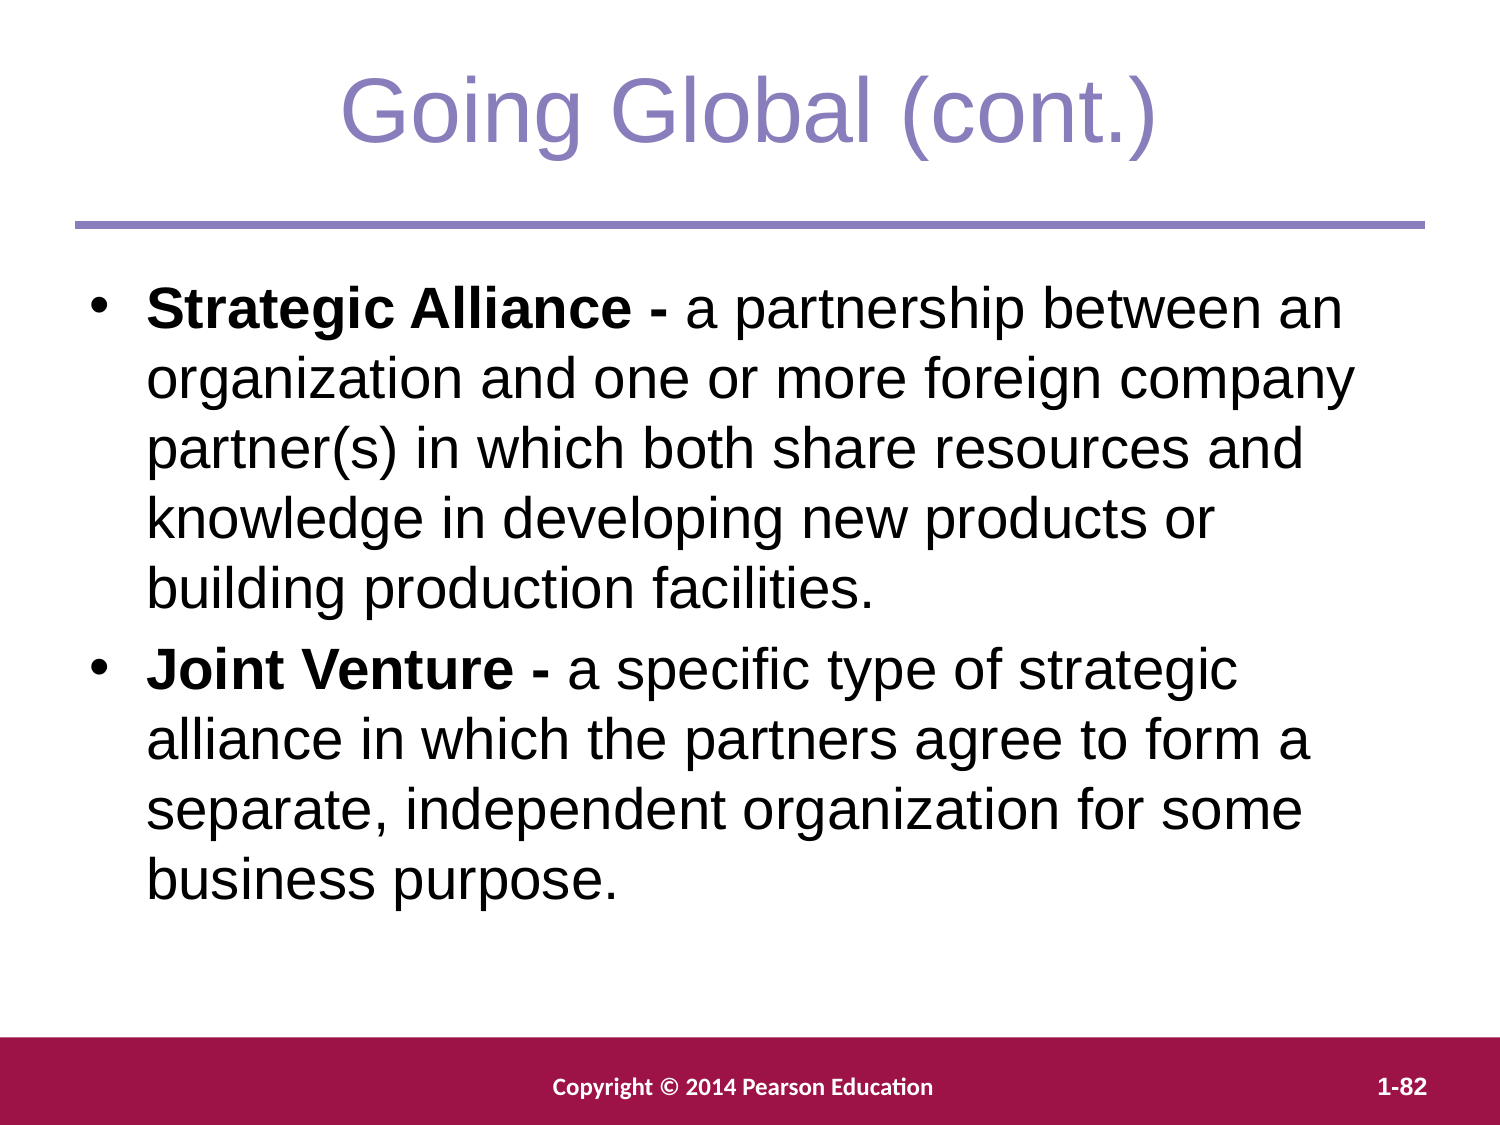

Going Global (cont.)
Strategic Alliance - a partnership between an organization and one or more foreign company partner(s) in which both share resources and knowledge in developing new products or building production facilities.
Joint Venture - a specific type of strategic alliance in which the partners agree to form a separate, independent organization for some business purpose.